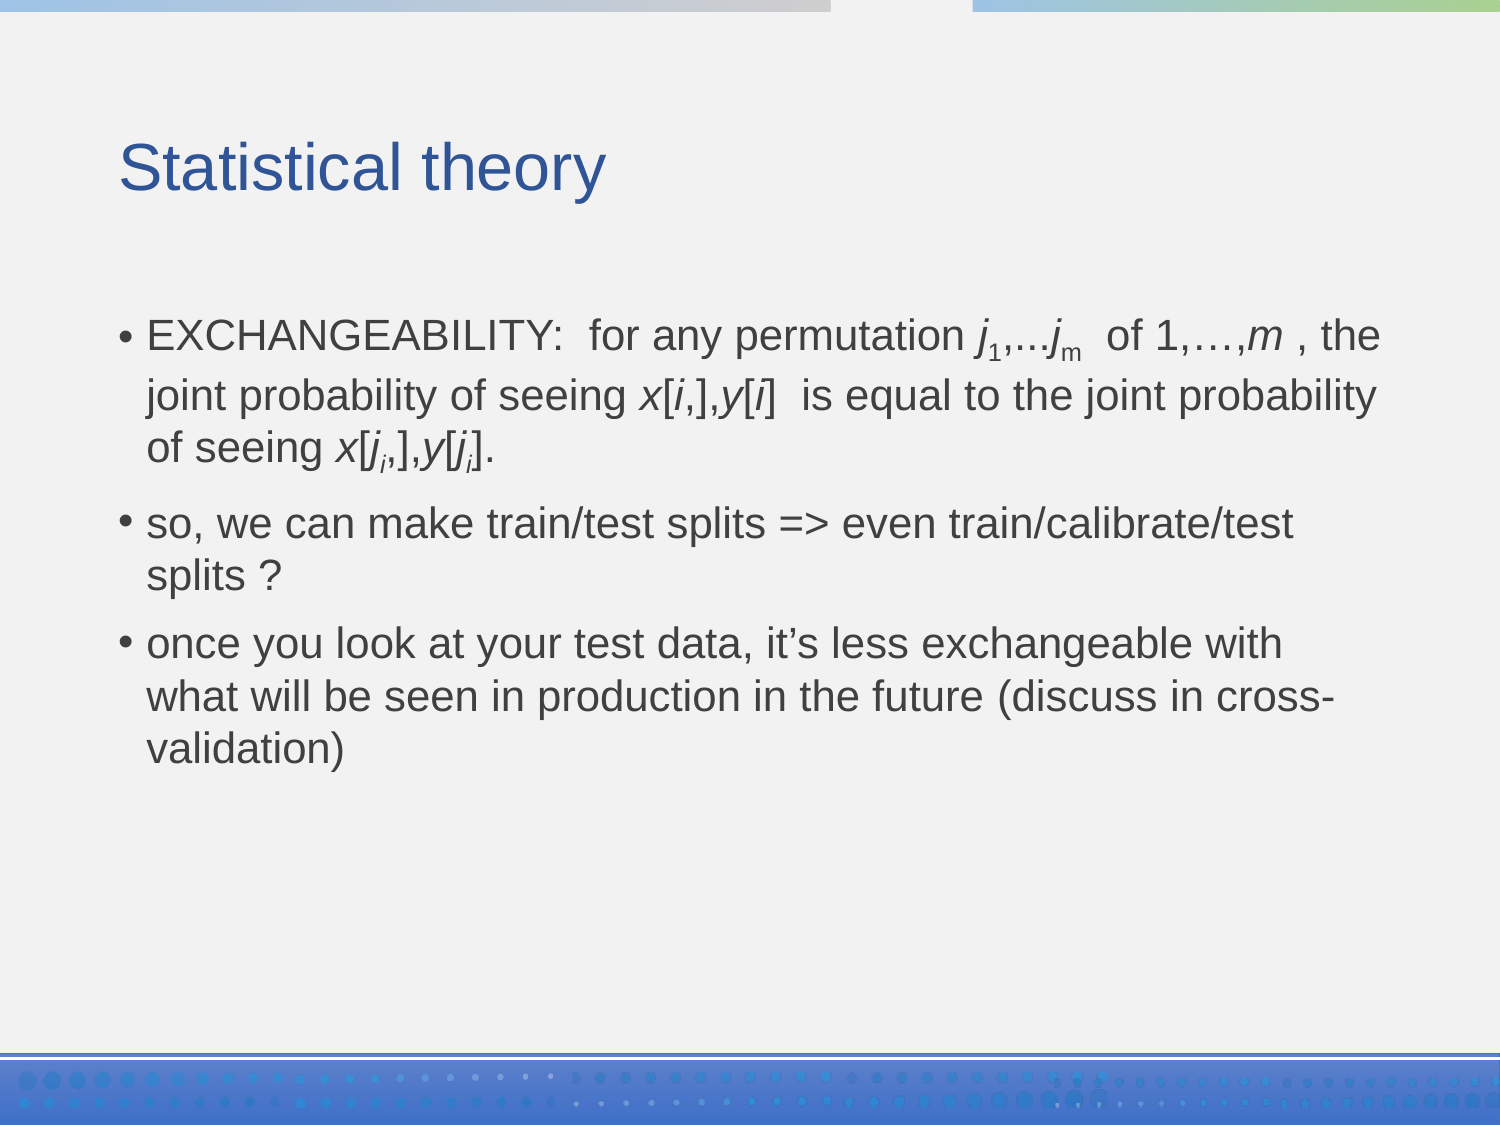

# Statistical theory
EXCHANGEABILITY:  for any permutation j1,...jm  of 1,…,m , the joint probability of seeing x[i,],y[i]  is equal to the joint probability of seeing x[ji,],y[ji].
so, we can make train/test splits => even train/calibrate/test splits ?
once you look at your test data, it’s less exchangeable with what will be seen in production in the future (discuss in cross-validation)